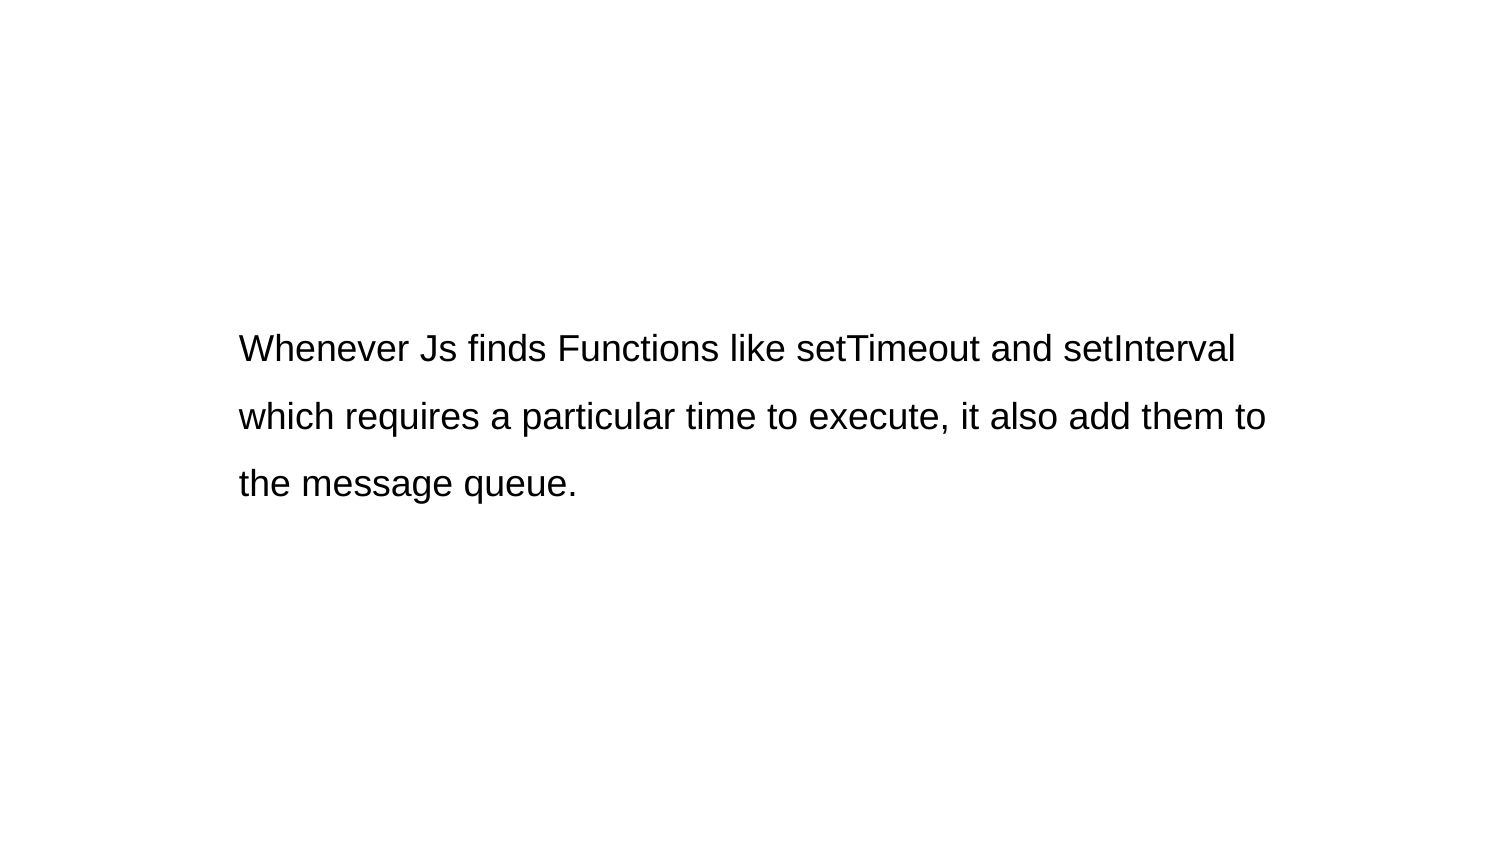

Whenever Js finds Functions like setTimeout and setInterval which requires a particular time to execute, it also add them to the message queue.